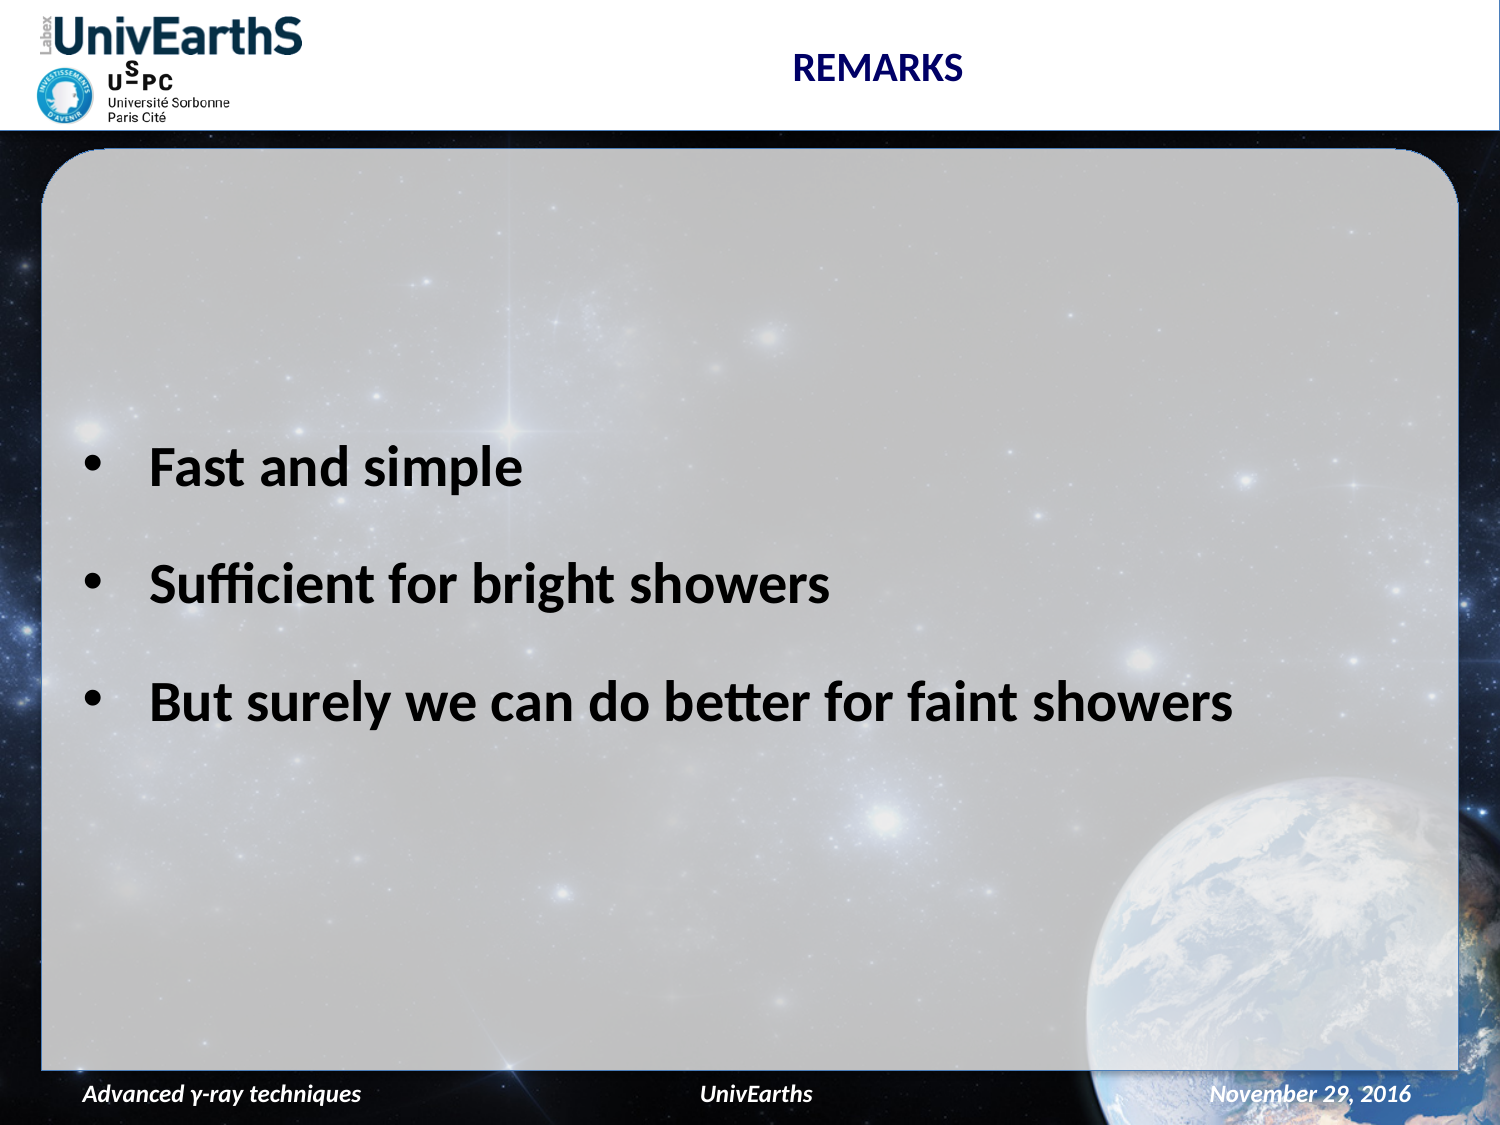

# Remarks
Fast and simple
Sufficient for bright showers
But surely we can do better for faint showers